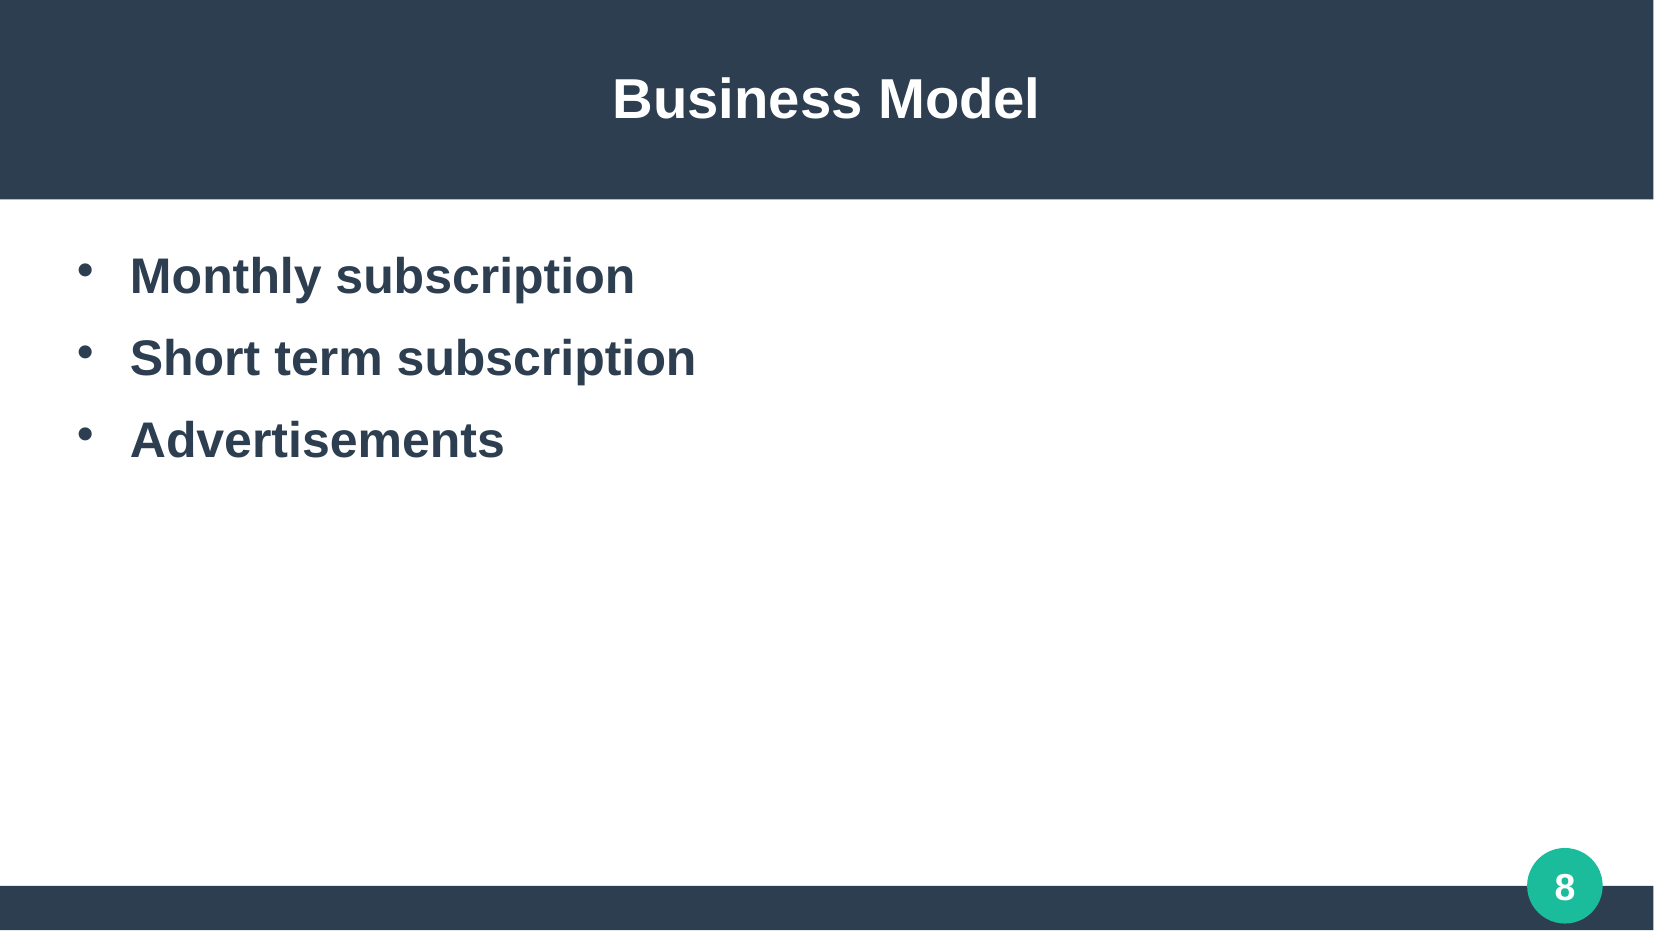

# Business Model
Monthly subscription
Short term subscription
Advertisements